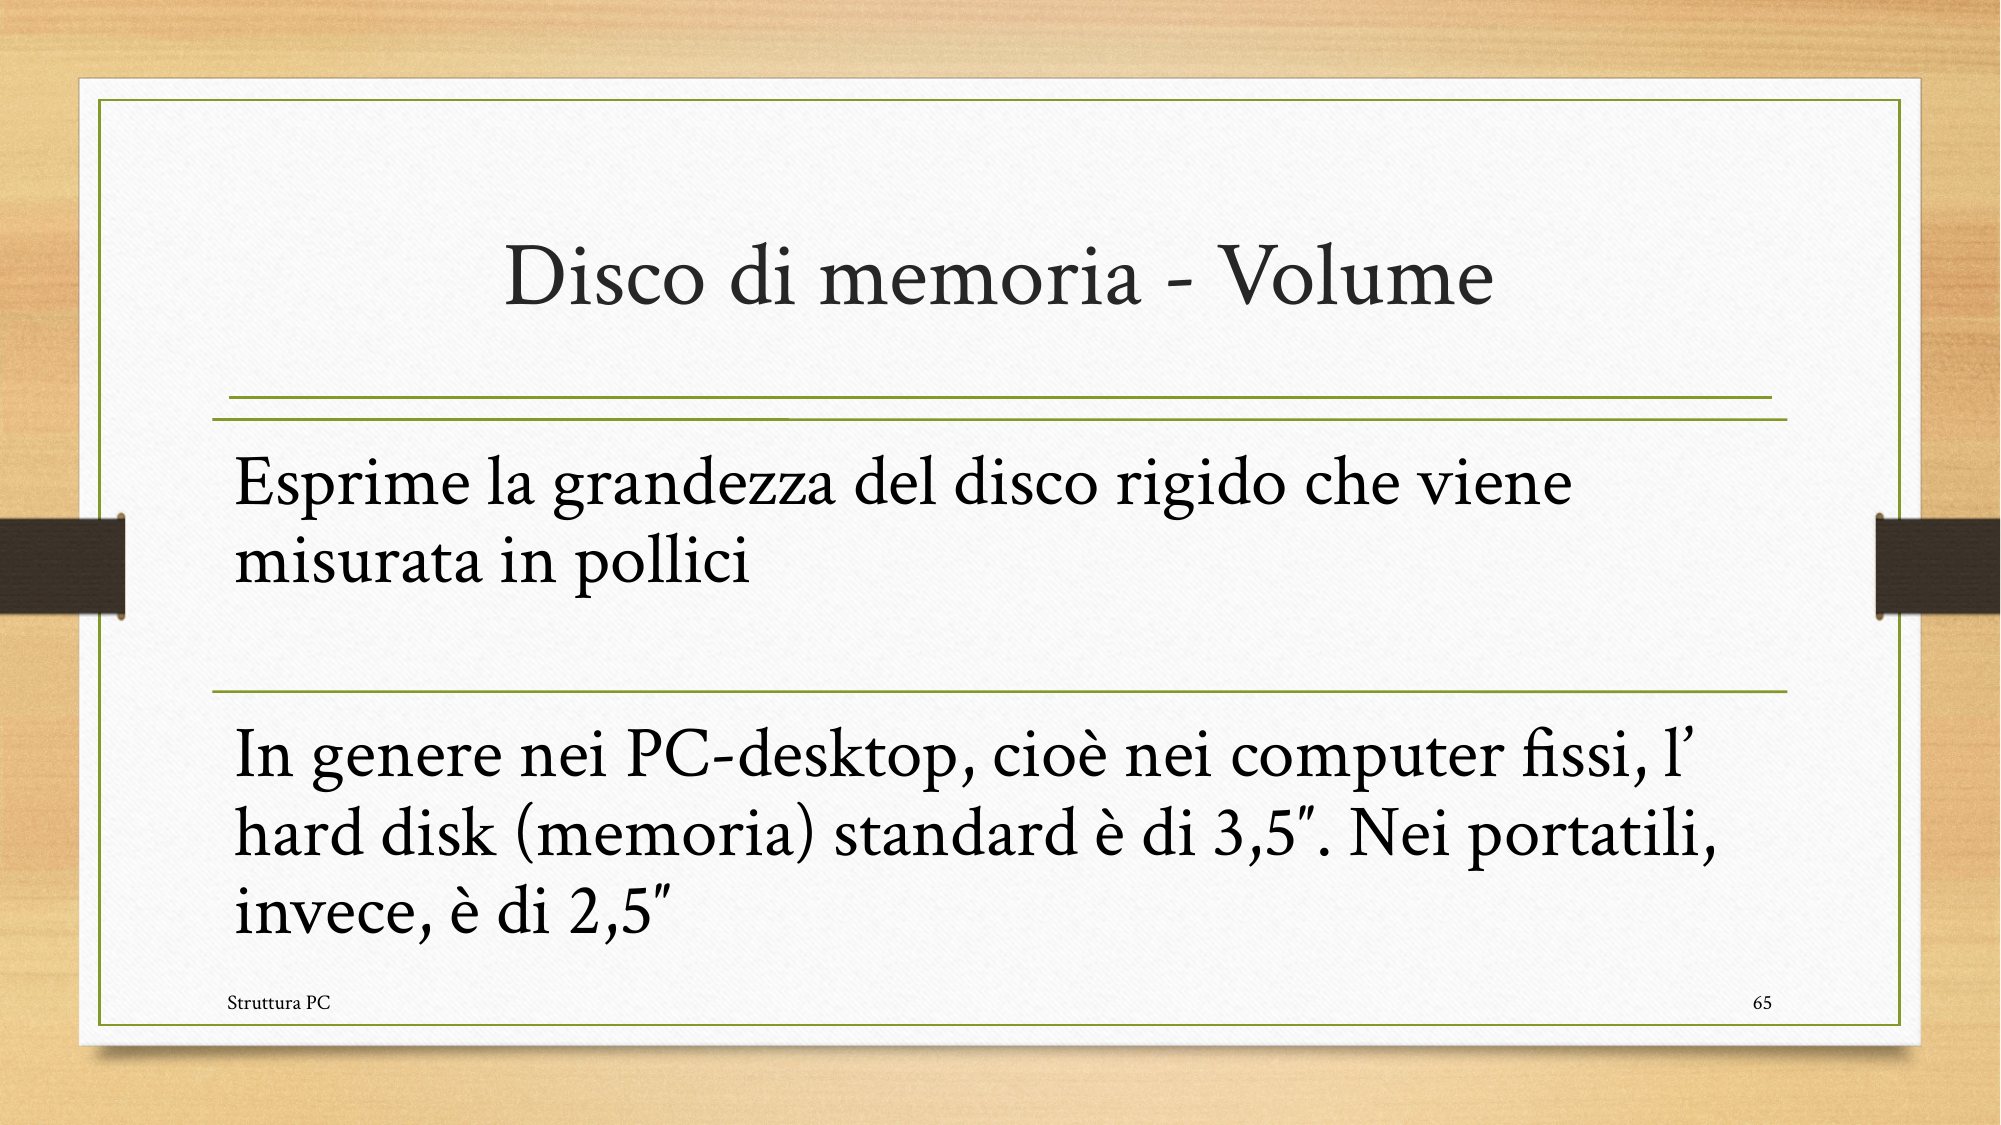

# Disco di memoria - Volume
Esprime la grandezza del disco rigido che viene misurata in pollici
In genere nei PC-desktop, cioè nei computer fissi, l’ hard disk (memoria) standard è di 3,5″. Nei portatili, invece, è di 2,5″
Struttura PC
65